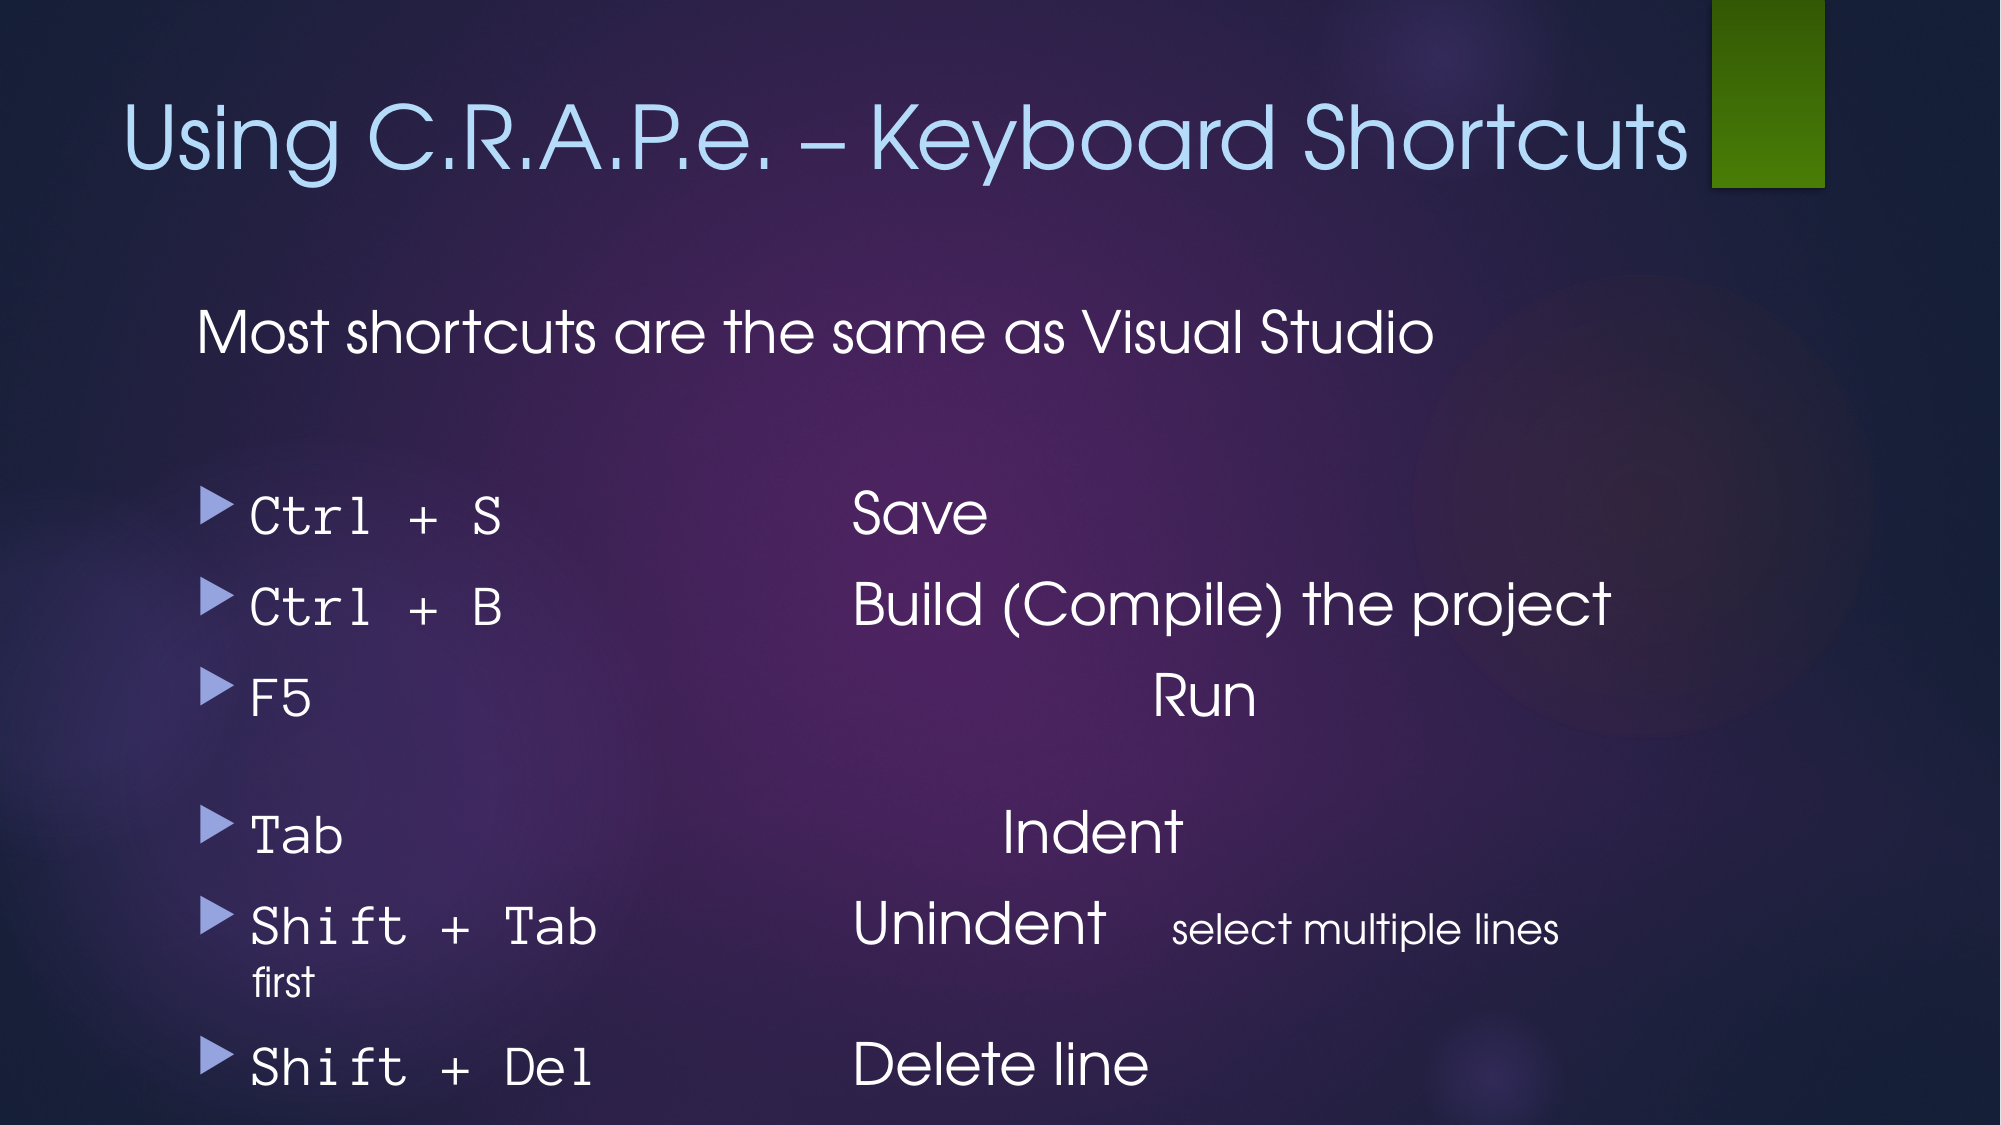

# Using C.R.A.P.e. – Keyboard Shortcuts
Most shortcuts are the same as Visual Studio

Ctrl + S			Save
Ctrl + B			Build (Compile) the project
F5						Run

Tab 					Indent
Shift + Tab		Unindent    select multiple lines first
Shift + Del		Delete line